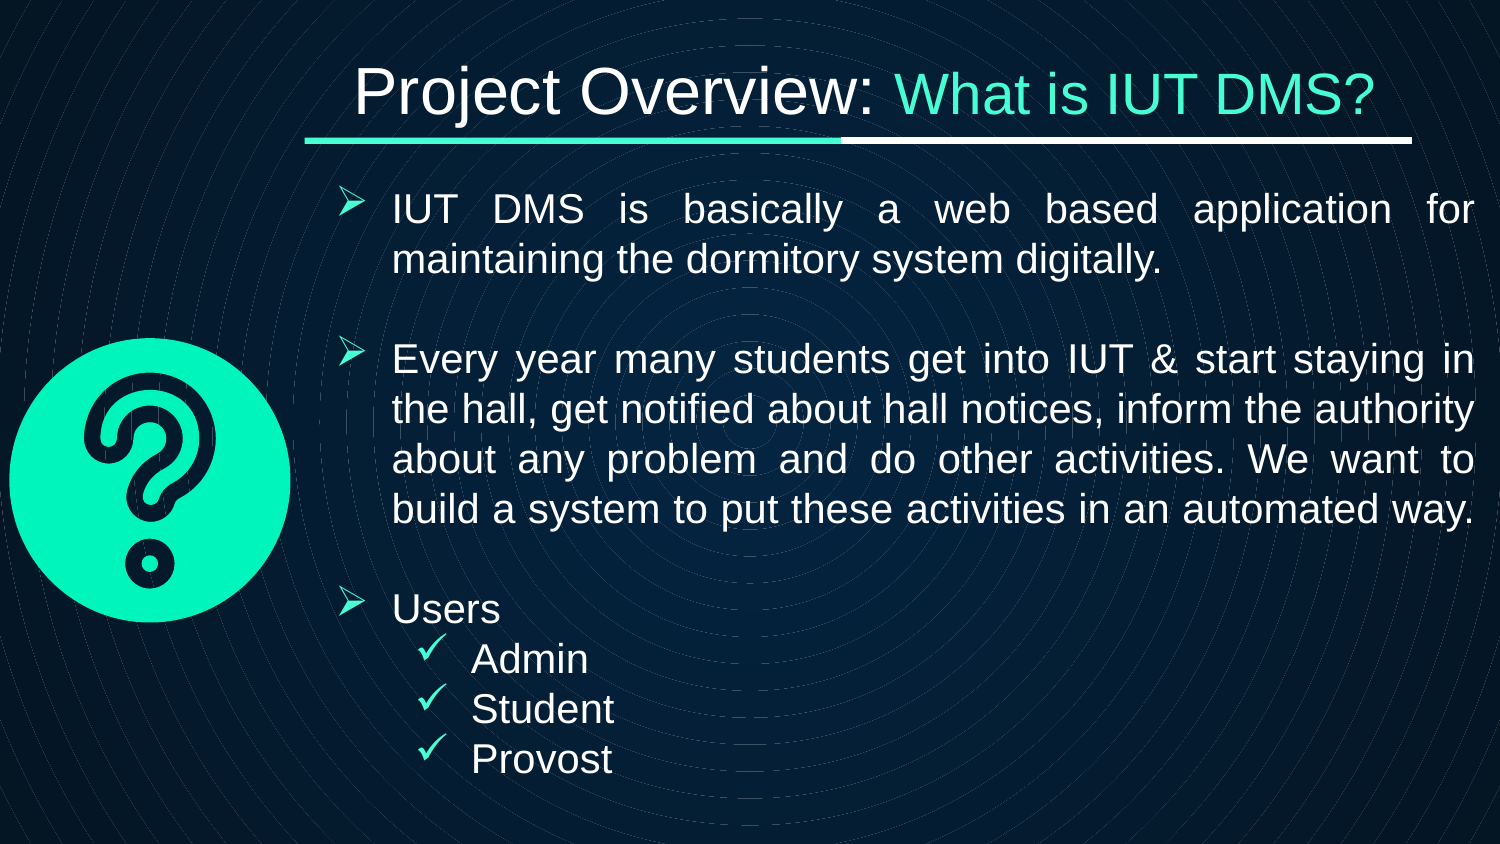

# Project Overview: What is IUT DMS?
IUT DMS is basically a web based application for maintaining the dormitory system digitally.

Every year many students get into IUT & start staying in the hall, get notified about hall notices, inform the authority about any problem and do other activities. We want to build a system to put these activities in an automated way.

Users
Admin
Student
Provost

4